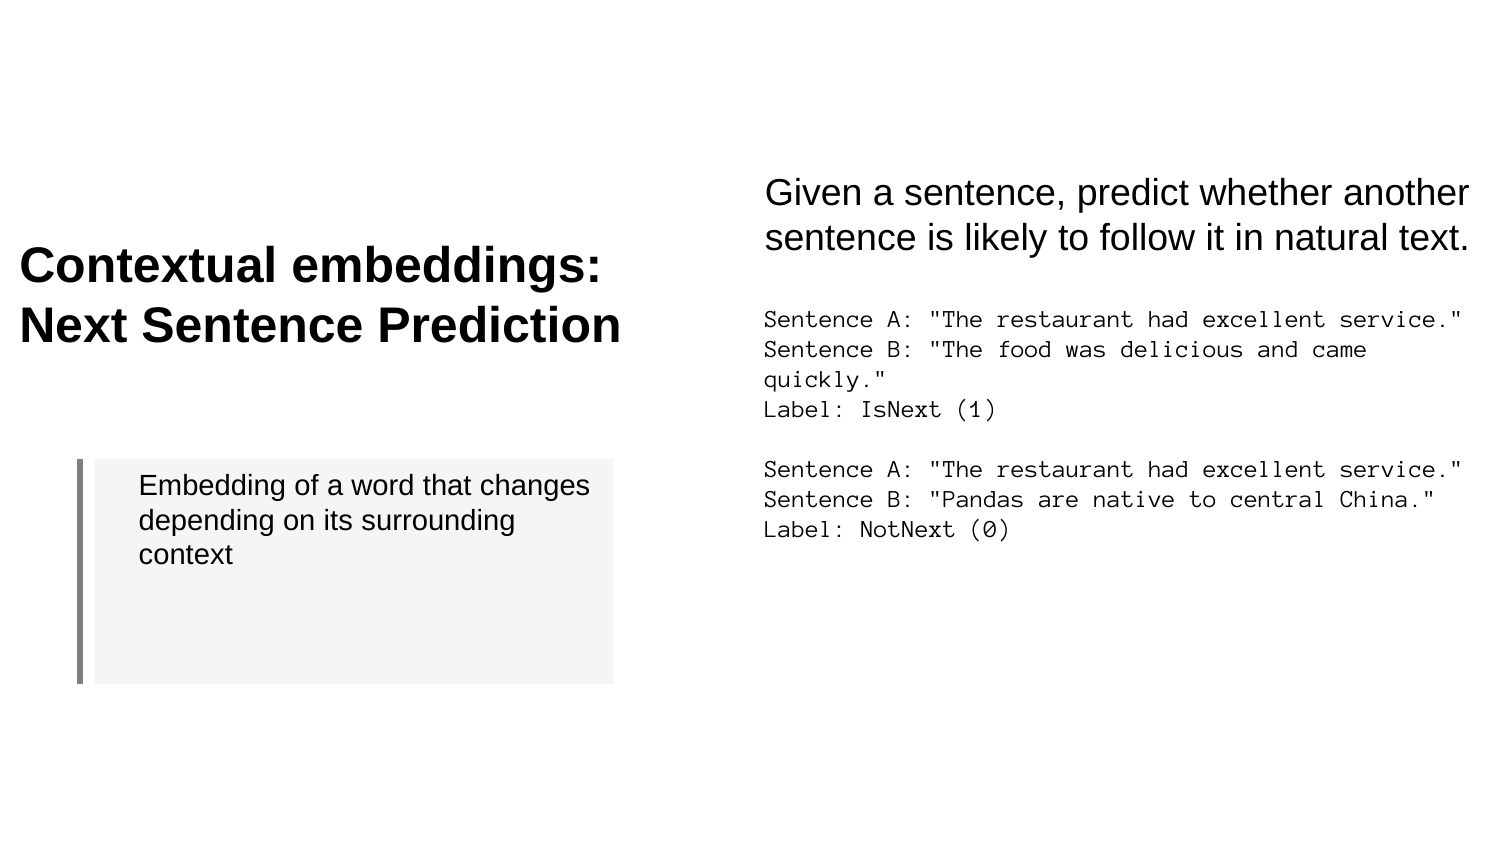

Given a sentence, predict whether another sentence is likely to follow it in natural text.

Sentence A: "The restaurant had excellent service." Sentence B: "The food was delicious and came quickly."
Label: IsNext (1)

Sentence A: "The restaurant had excellent service."
Sentence B: "Pandas are native to central China."
Label: NotNext (0)
Contextual embeddings:
Next Sentence Prediction
Embedding of a word that changes depending on its surrounding context